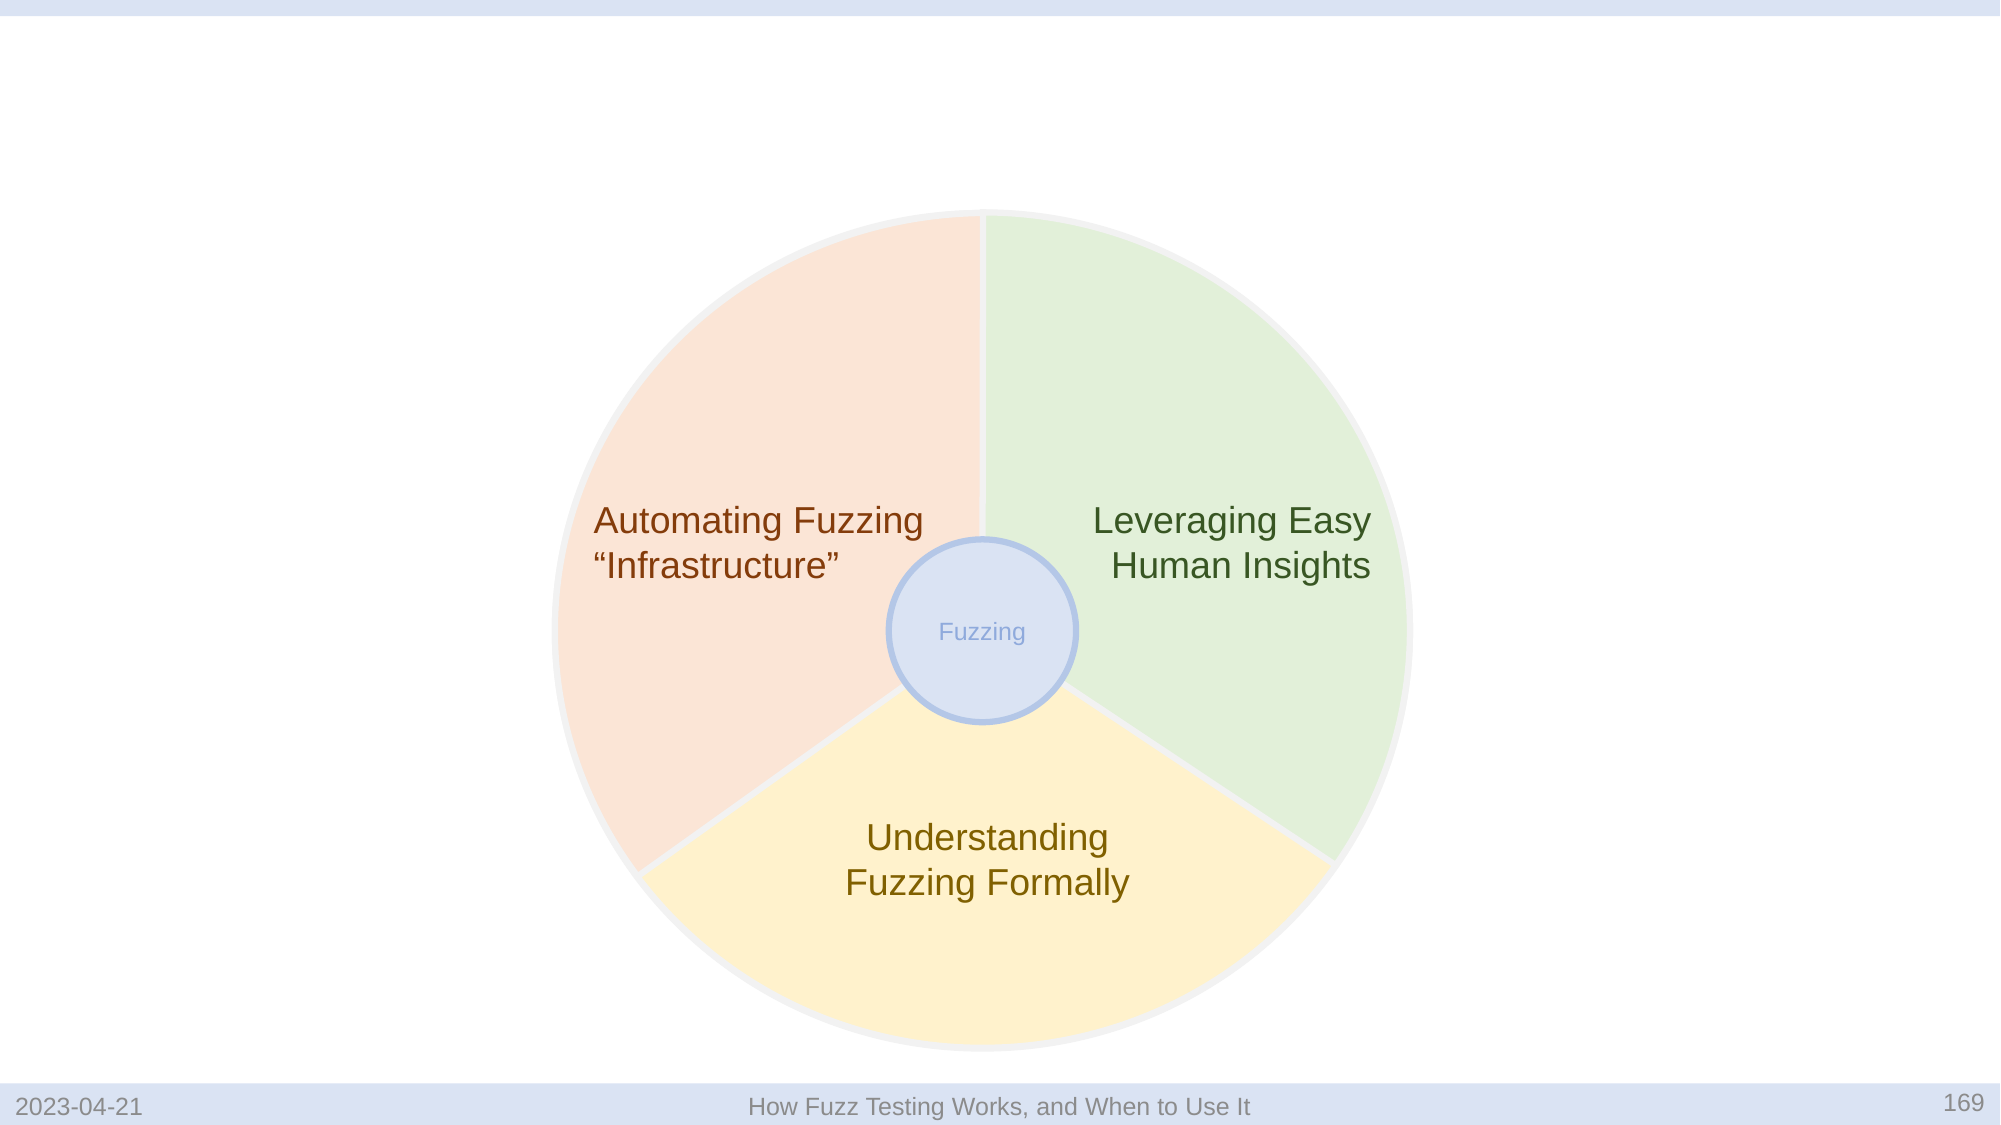

Leveraging Easy Human Insights

Understanding Fuzzing Formally

Automating Fuzzing “Infrastructure”
Fuzzing
169
2023-04-21
How Fuzz Testing Works, and When to Use It